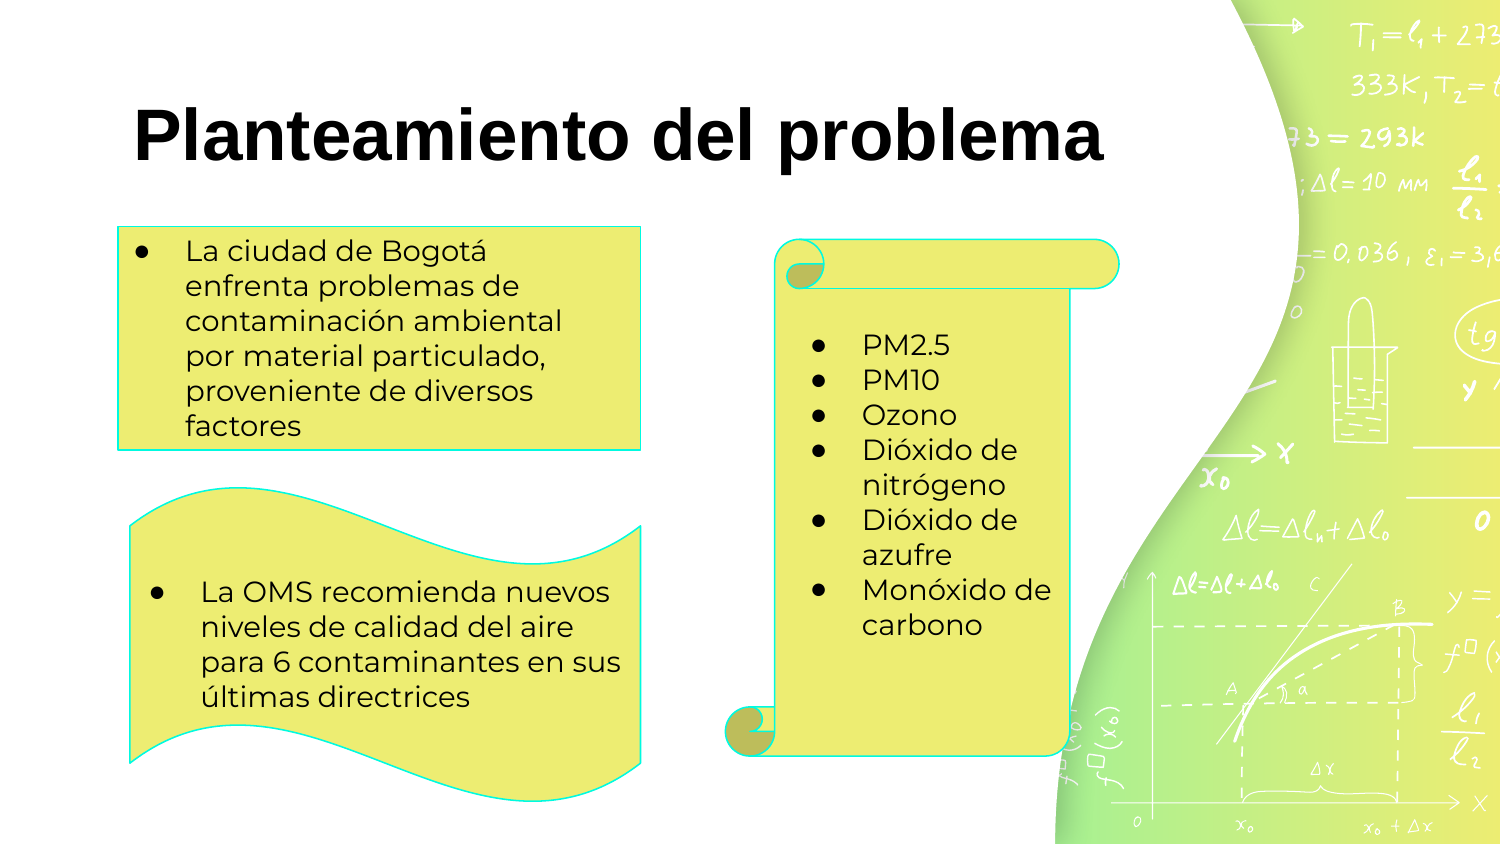

# Planteamiento del problema
La ciudad de Bogotá enfrenta problemas de contaminación ambiental por material particulado, proveniente de diversos factores

PM2.5
PM10
Ozono
Dióxido de nitrógeno
Dióxido de azufre
Monóxido de carbono

La OMS recomienda nuevos niveles de calidad del aire para 6 contaminantes en sus últimas directrices